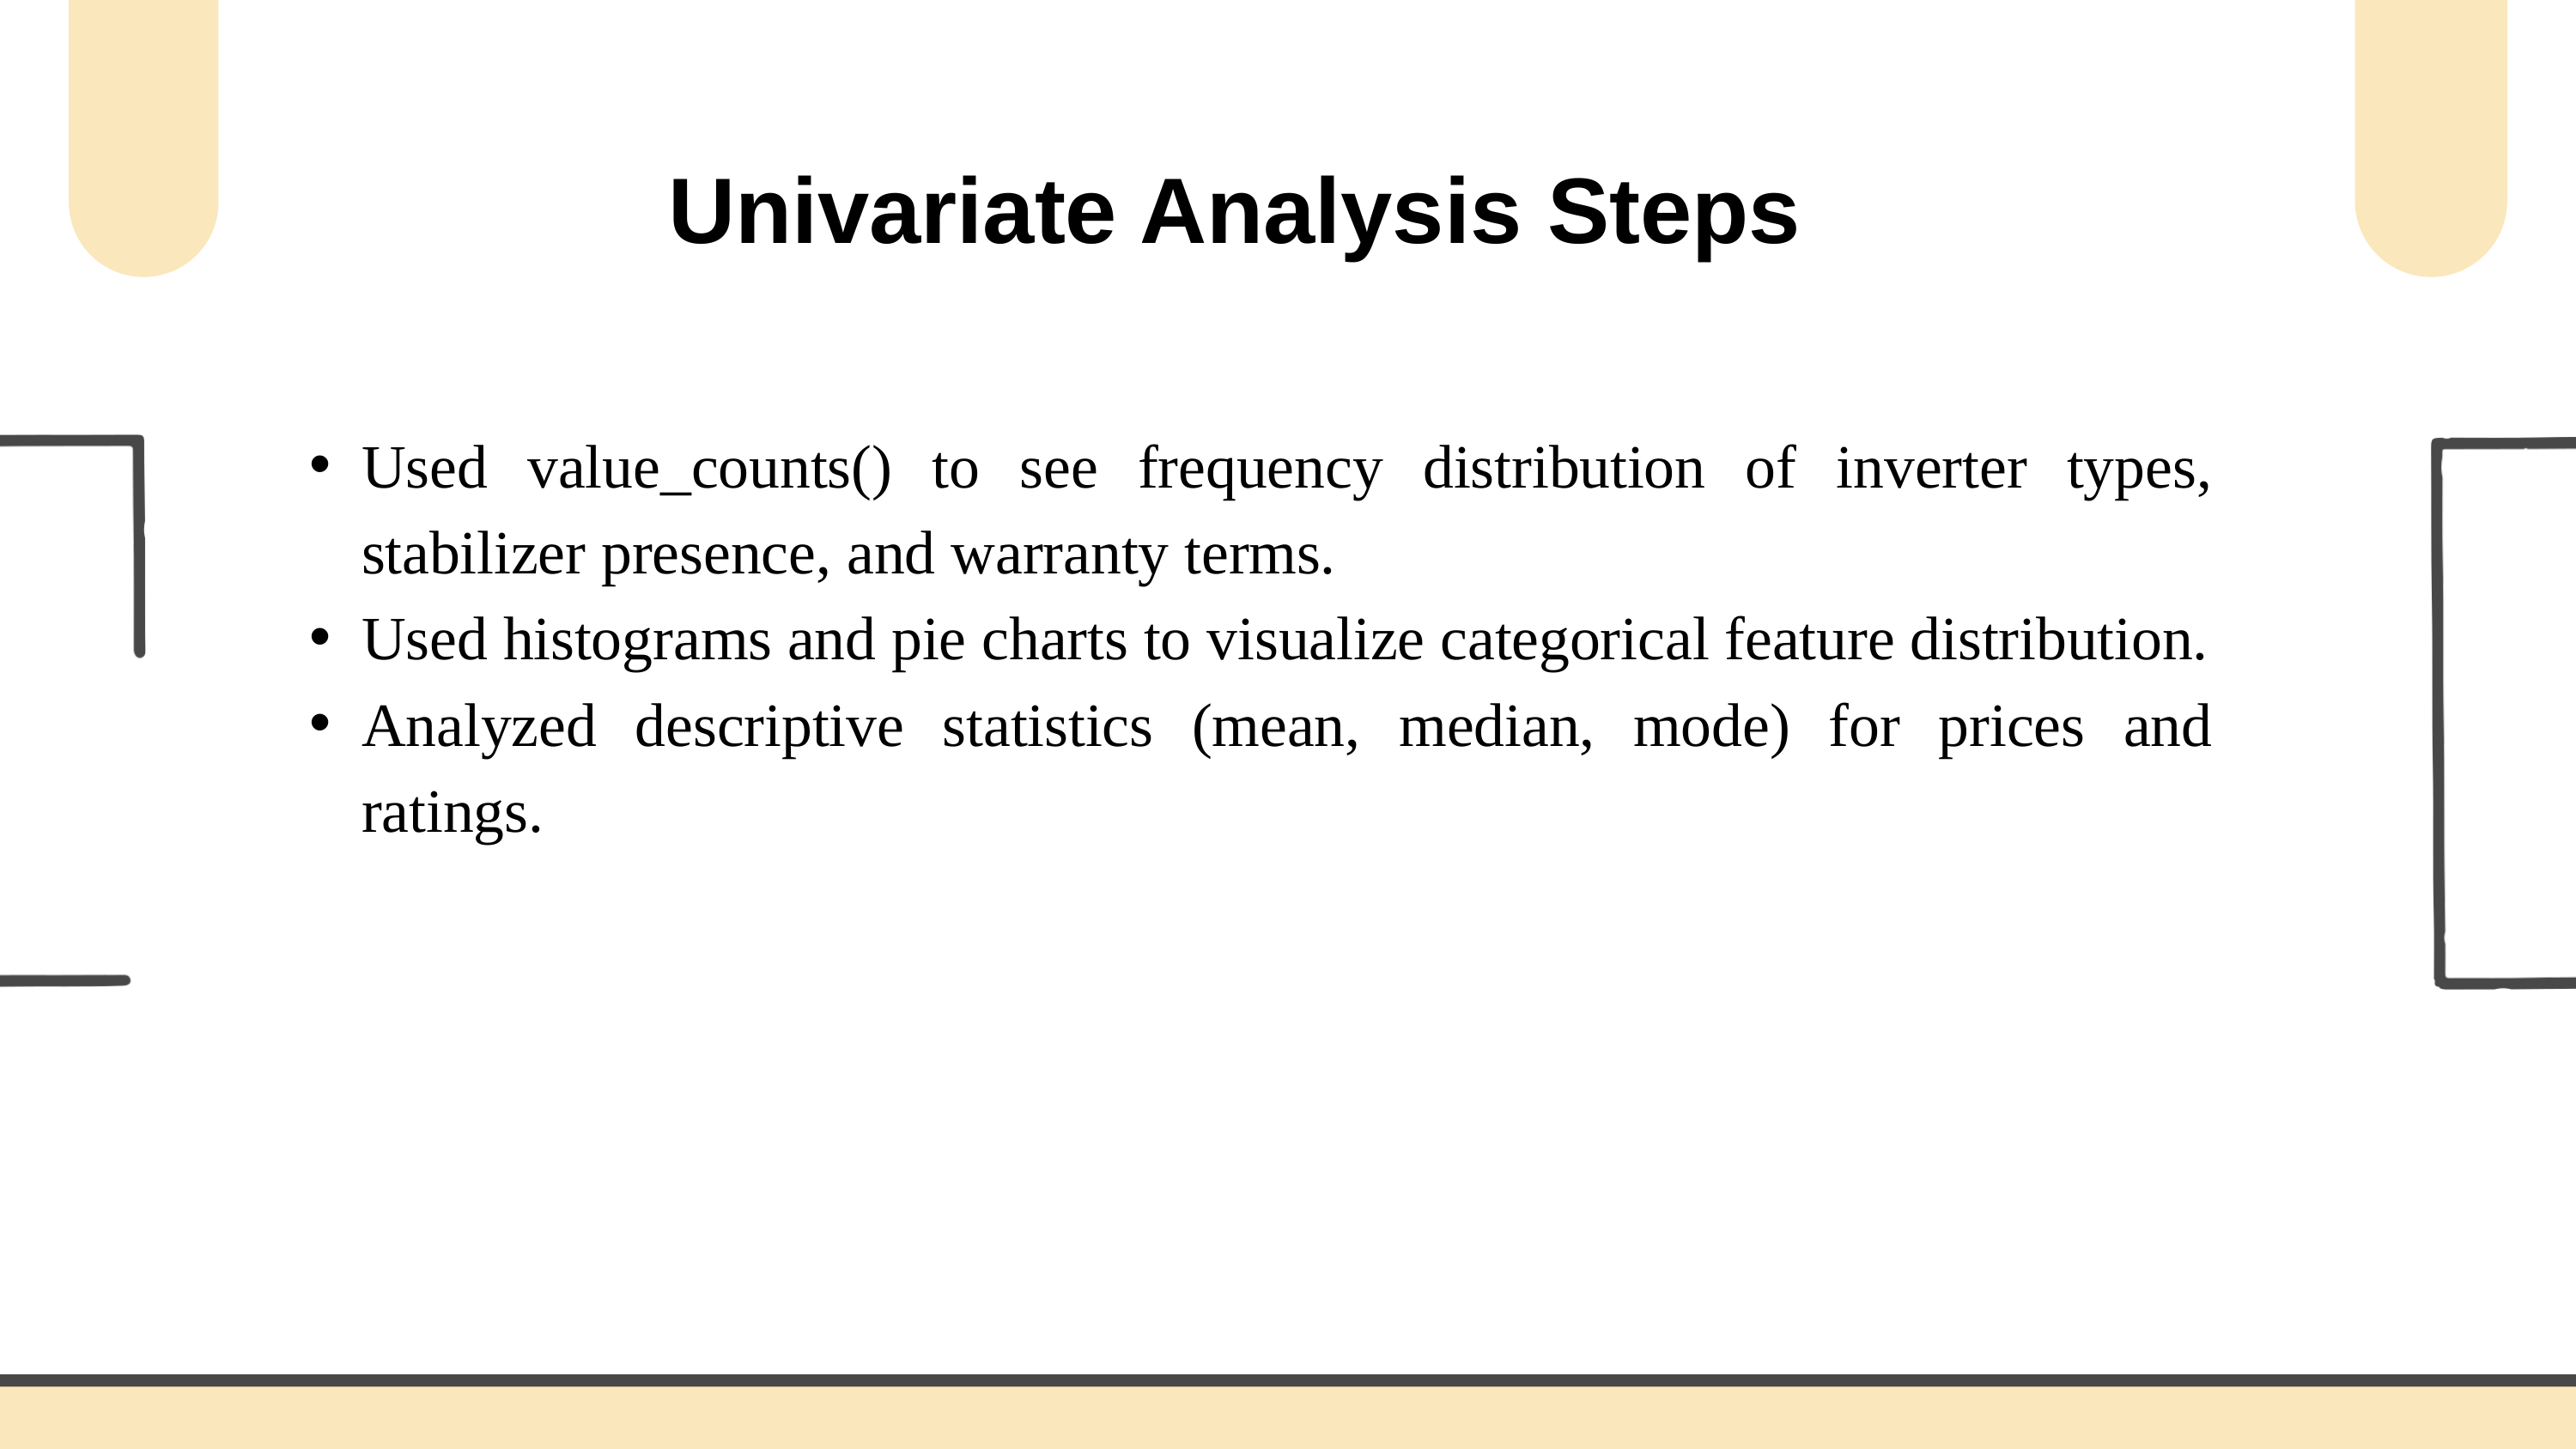

Univariate Analysis Steps
Used value_counts() to see frequency distribution of inverter types, stabilizer presence, and warranty terms.
Used histograms and pie charts to visualize categorical feature distribution.
Analyzed descriptive statistics (mean, median, mode) for prices and ratings.